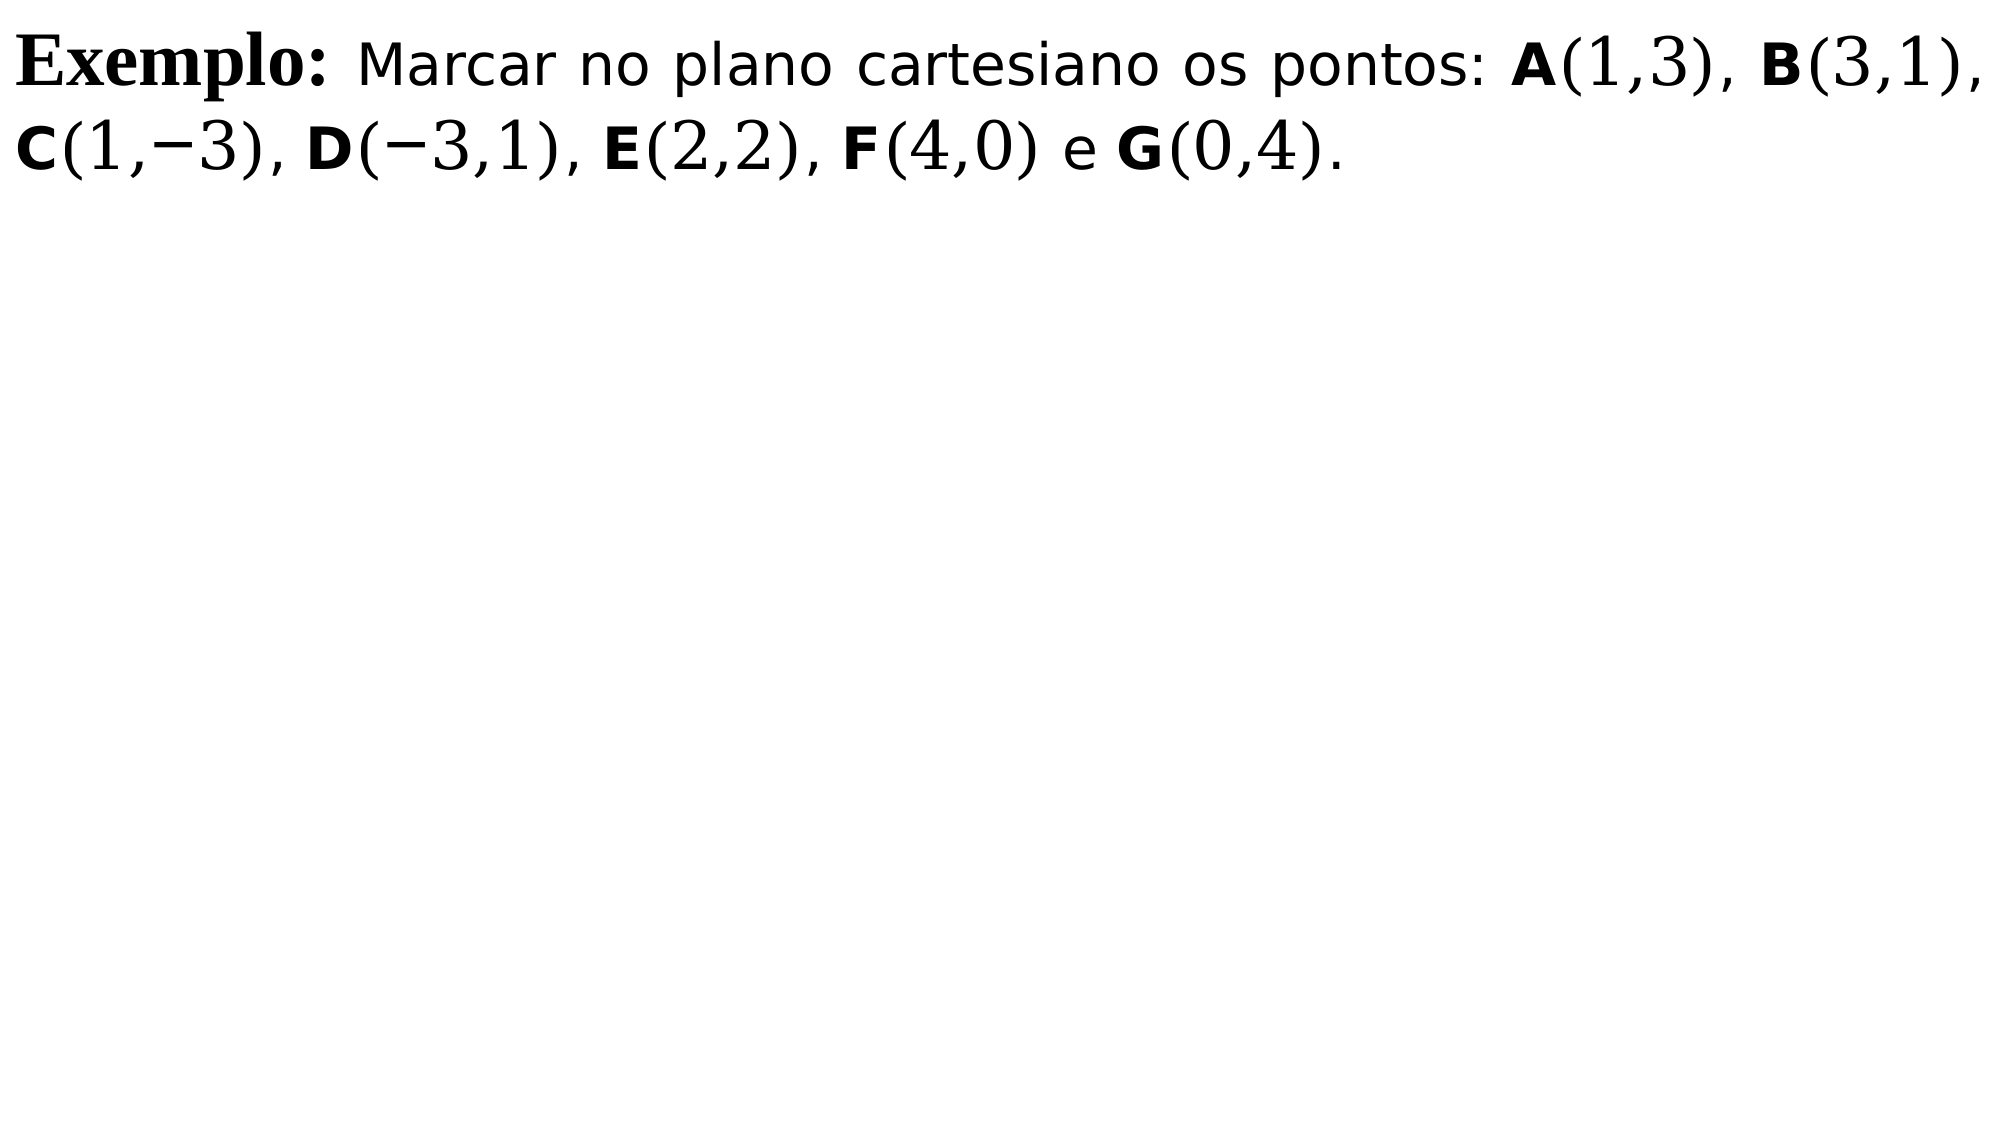

# Exemplo: Marcar no plano cartesiano os pontos: A(1,3), B(3,1), C(1,‒3), D(‒3,1), E(2,2), F(4,0) e G(0,4).